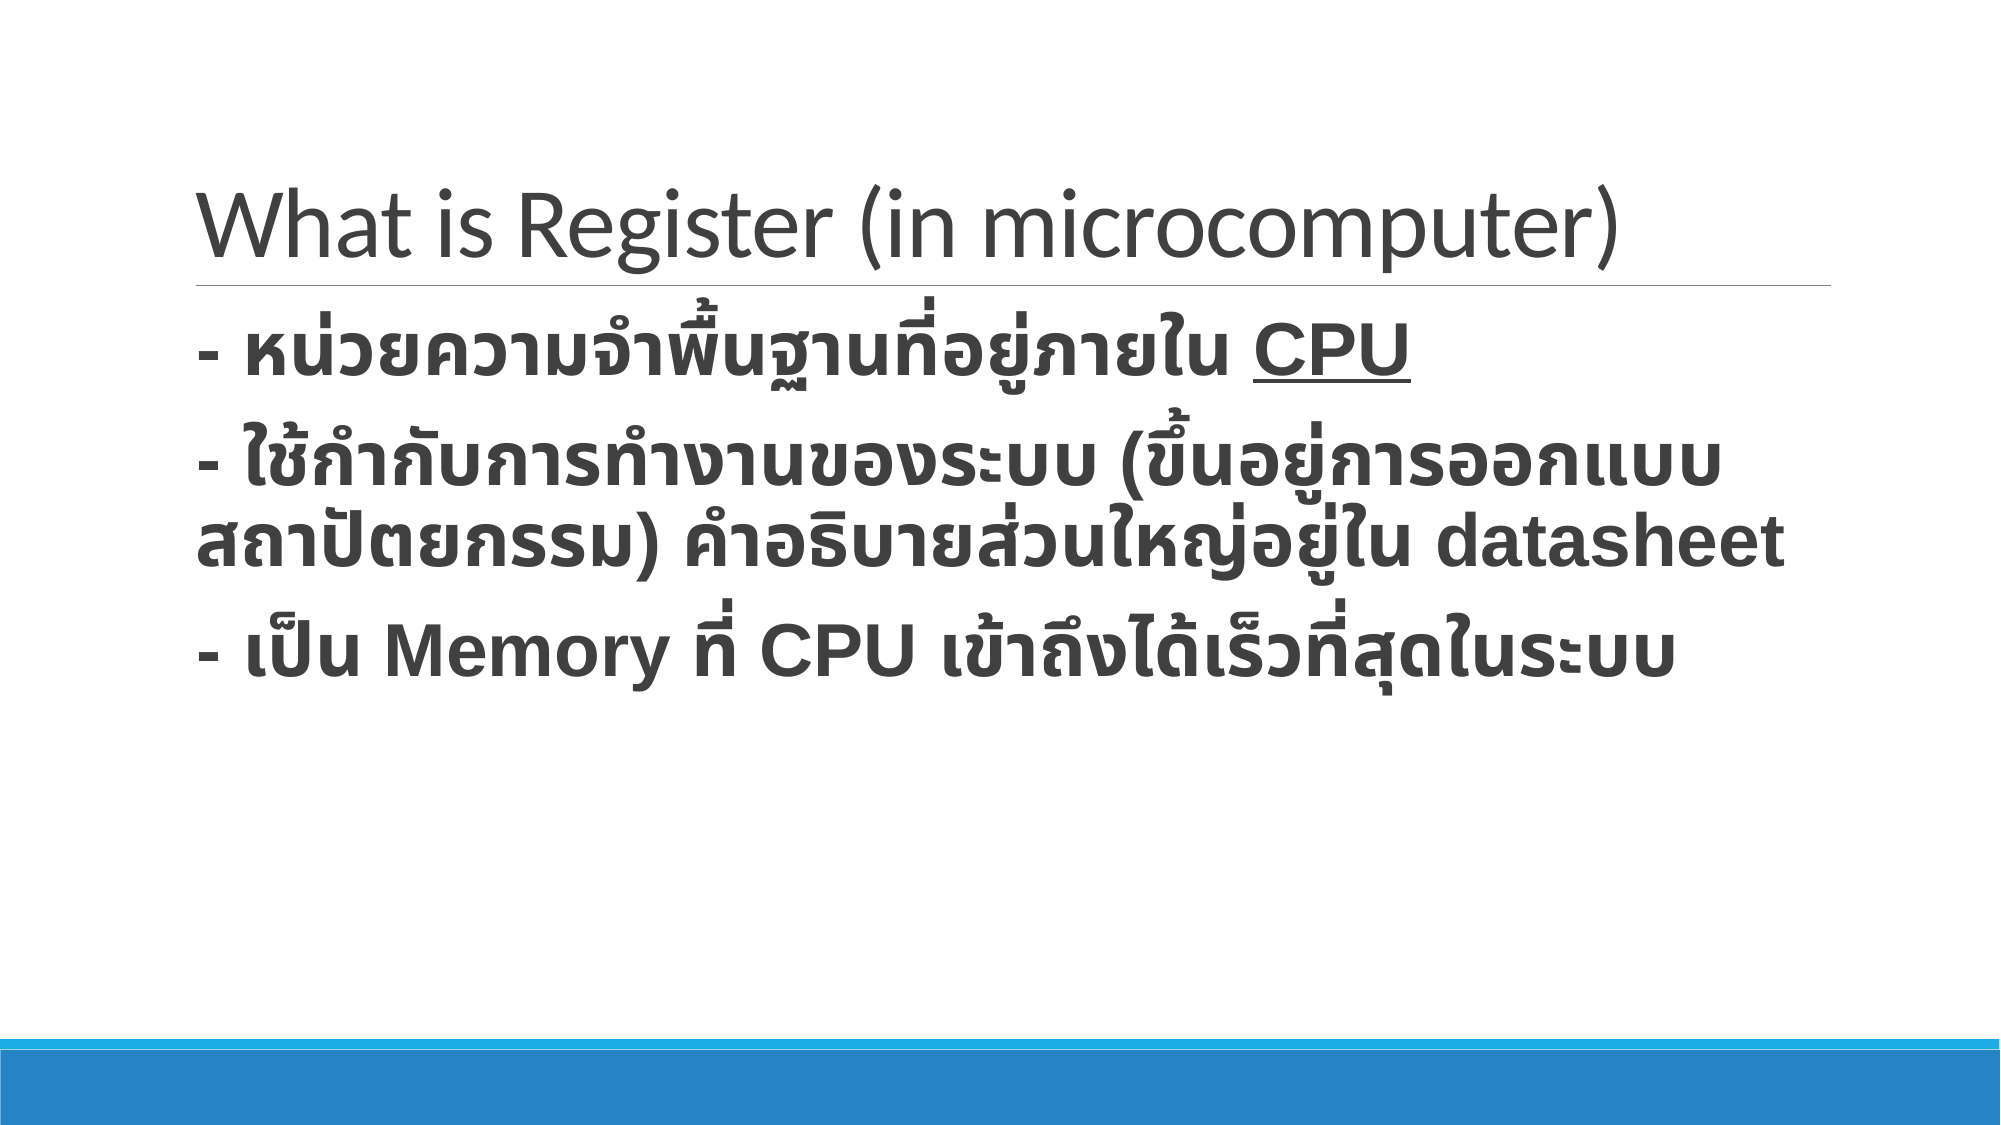

# What is Register (in microcomputer)
- หน่วยความจำพื้นฐานที่อยู่ภายใน CPU
- ใช้กำกับการทำงานของระบบ (ขึ้นอยู่การออกแบบ สถาปัตยกรรม) คำอธิบายส่วนใหญ่อยู่ใน datasheet
- เป็น Memory ที่ CPU เข้าถึงได้เร็วที่สุดในระบบ